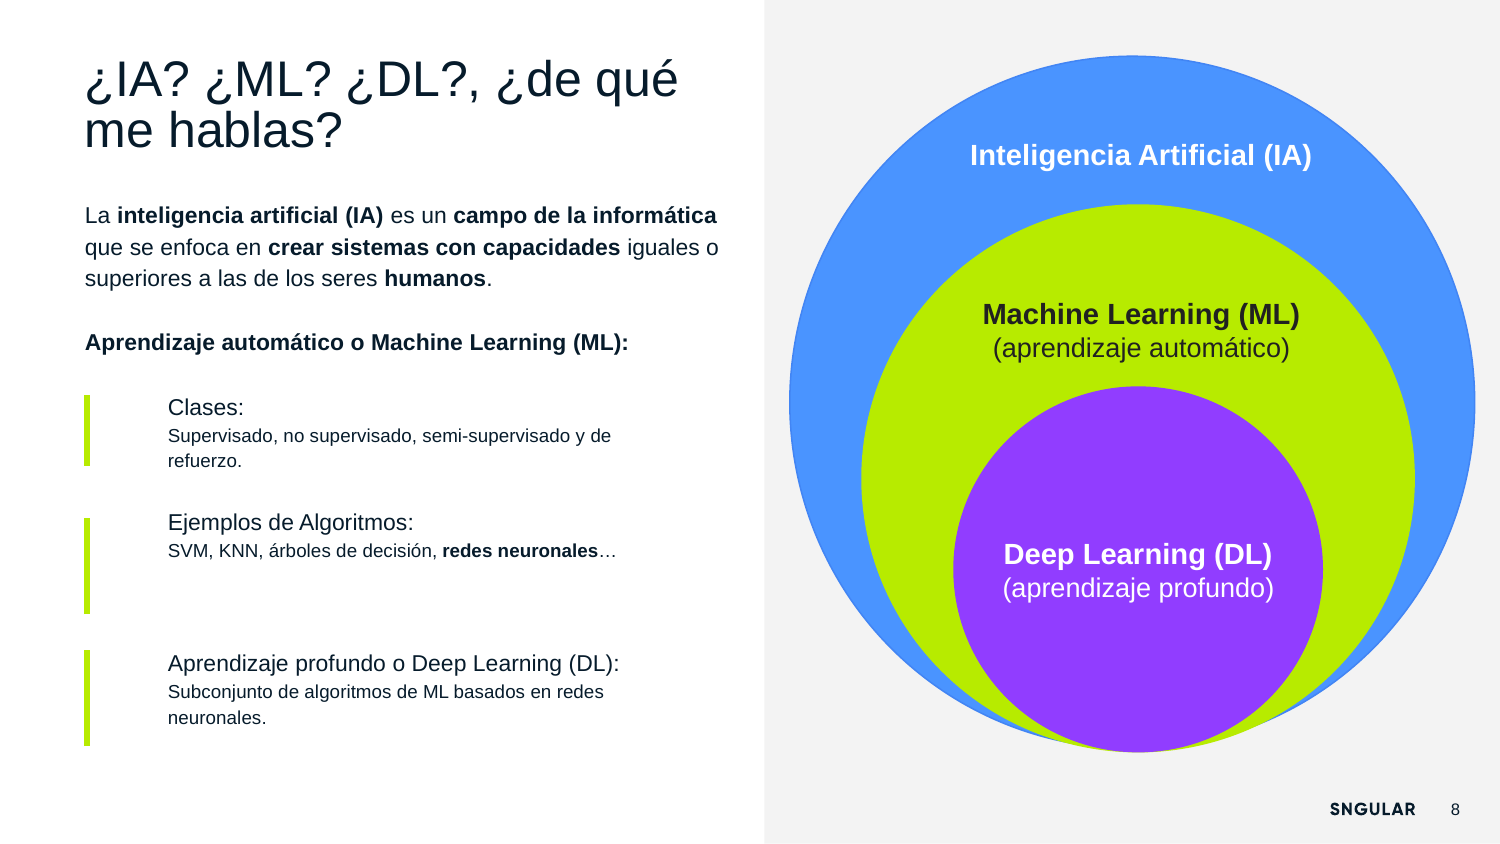

¿IA? ¿ML? ¿DL?, ¿de qué me hablas?

Inteligencia Artificial (IA)
La inteligencia artificial (IA) es un campo de la informática que se enfoca en crear sistemas con capacidades iguales o superiores a las de los seres humanos.

Aprendizaje automático o Machine Learning (ML):

Machine Learning (ML)
(aprendizaje automático)
Clases:
Supervisado, no supervisado, semi-supervisado y de refuerzo.

Ejemplos de Algoritmos:
SVM, KNN, árboles de decisión, redes neuronales…
Deep Learning (DL)
(aprendizaje profundo)

Aprendizaje profundo o Deep Learning (DL):
Subconjunto de algoritmos de ML basados en redes neuronales.

8
8